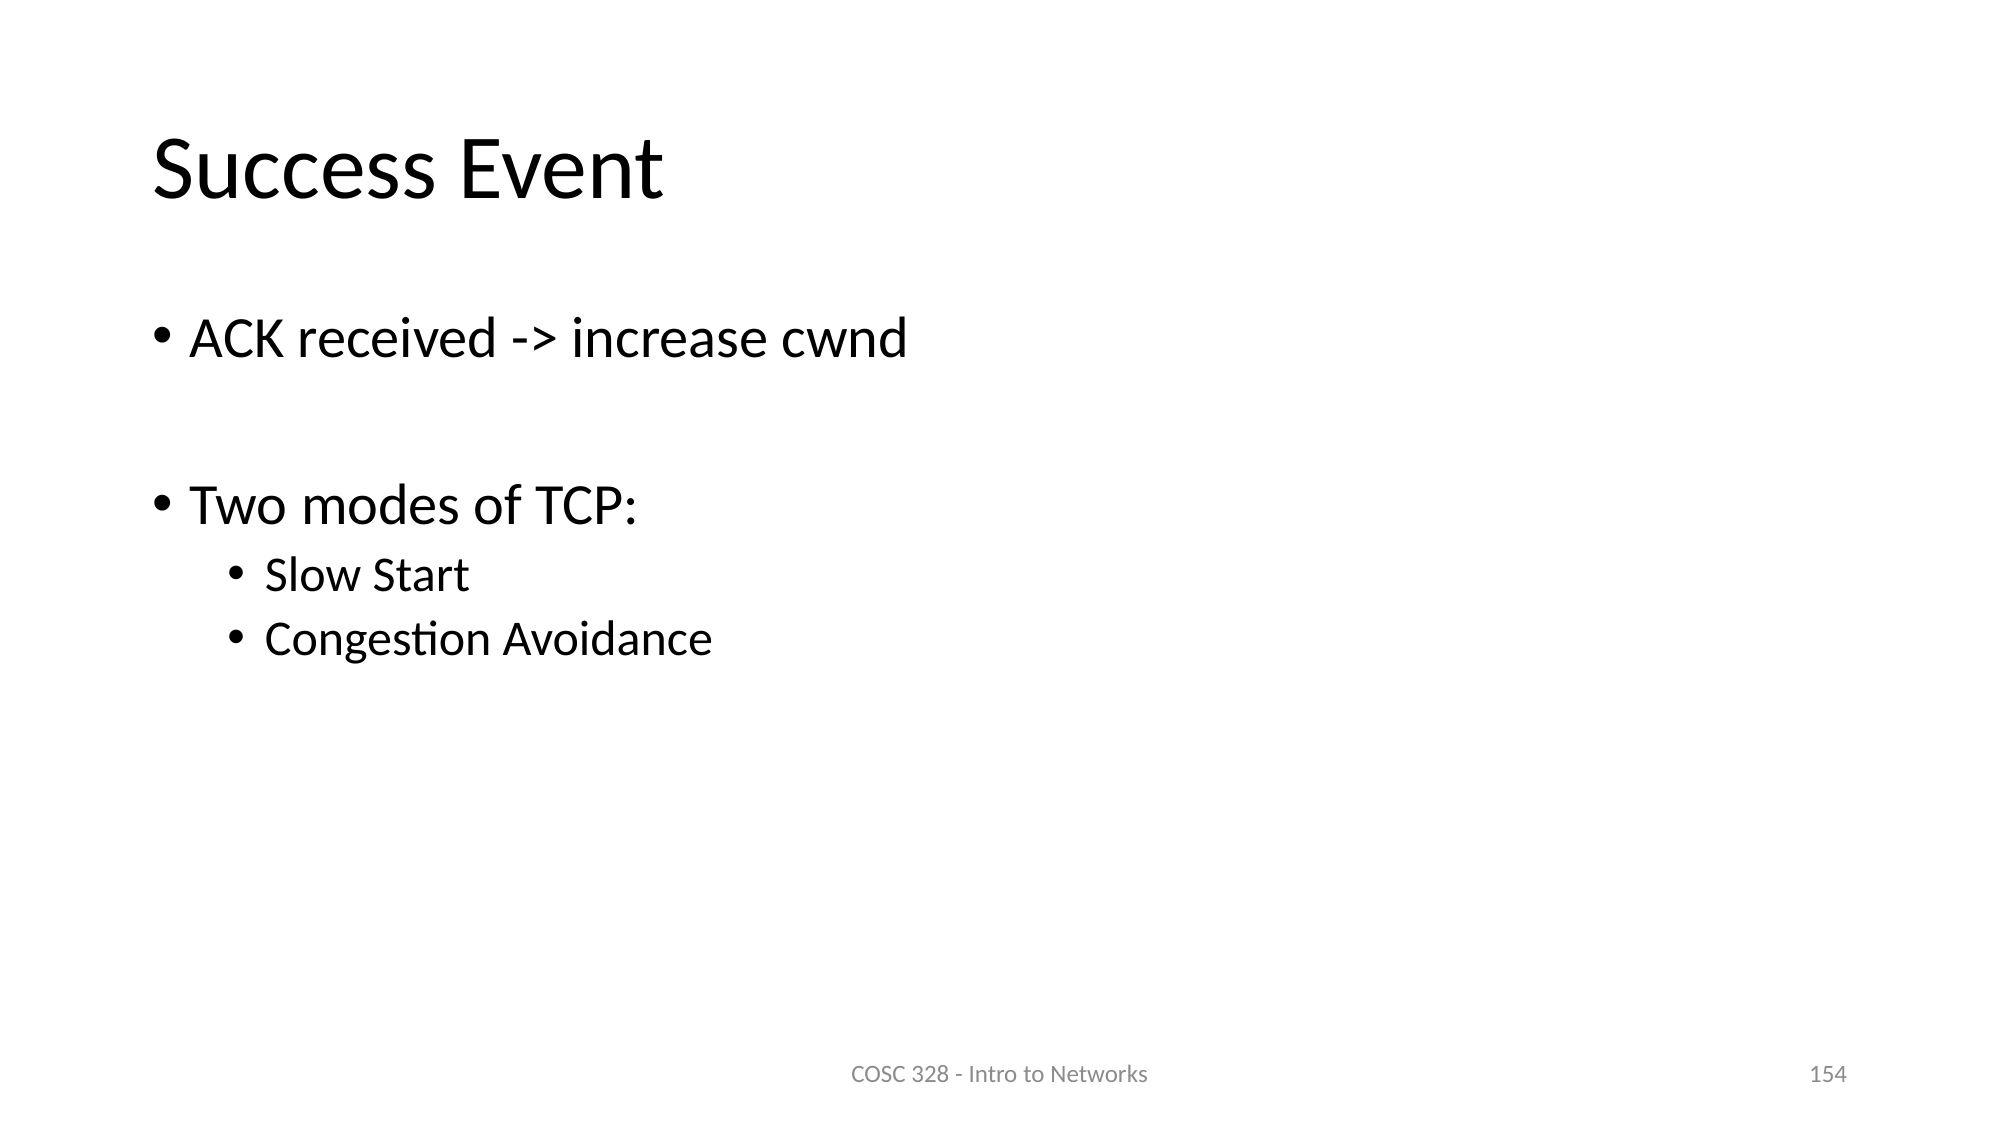

# Success Event
ACK received -> increase cwnd

Two modes of TCP:
Slow Start
Congestion Avoidance
COSC 328 - Intro to Networks
154